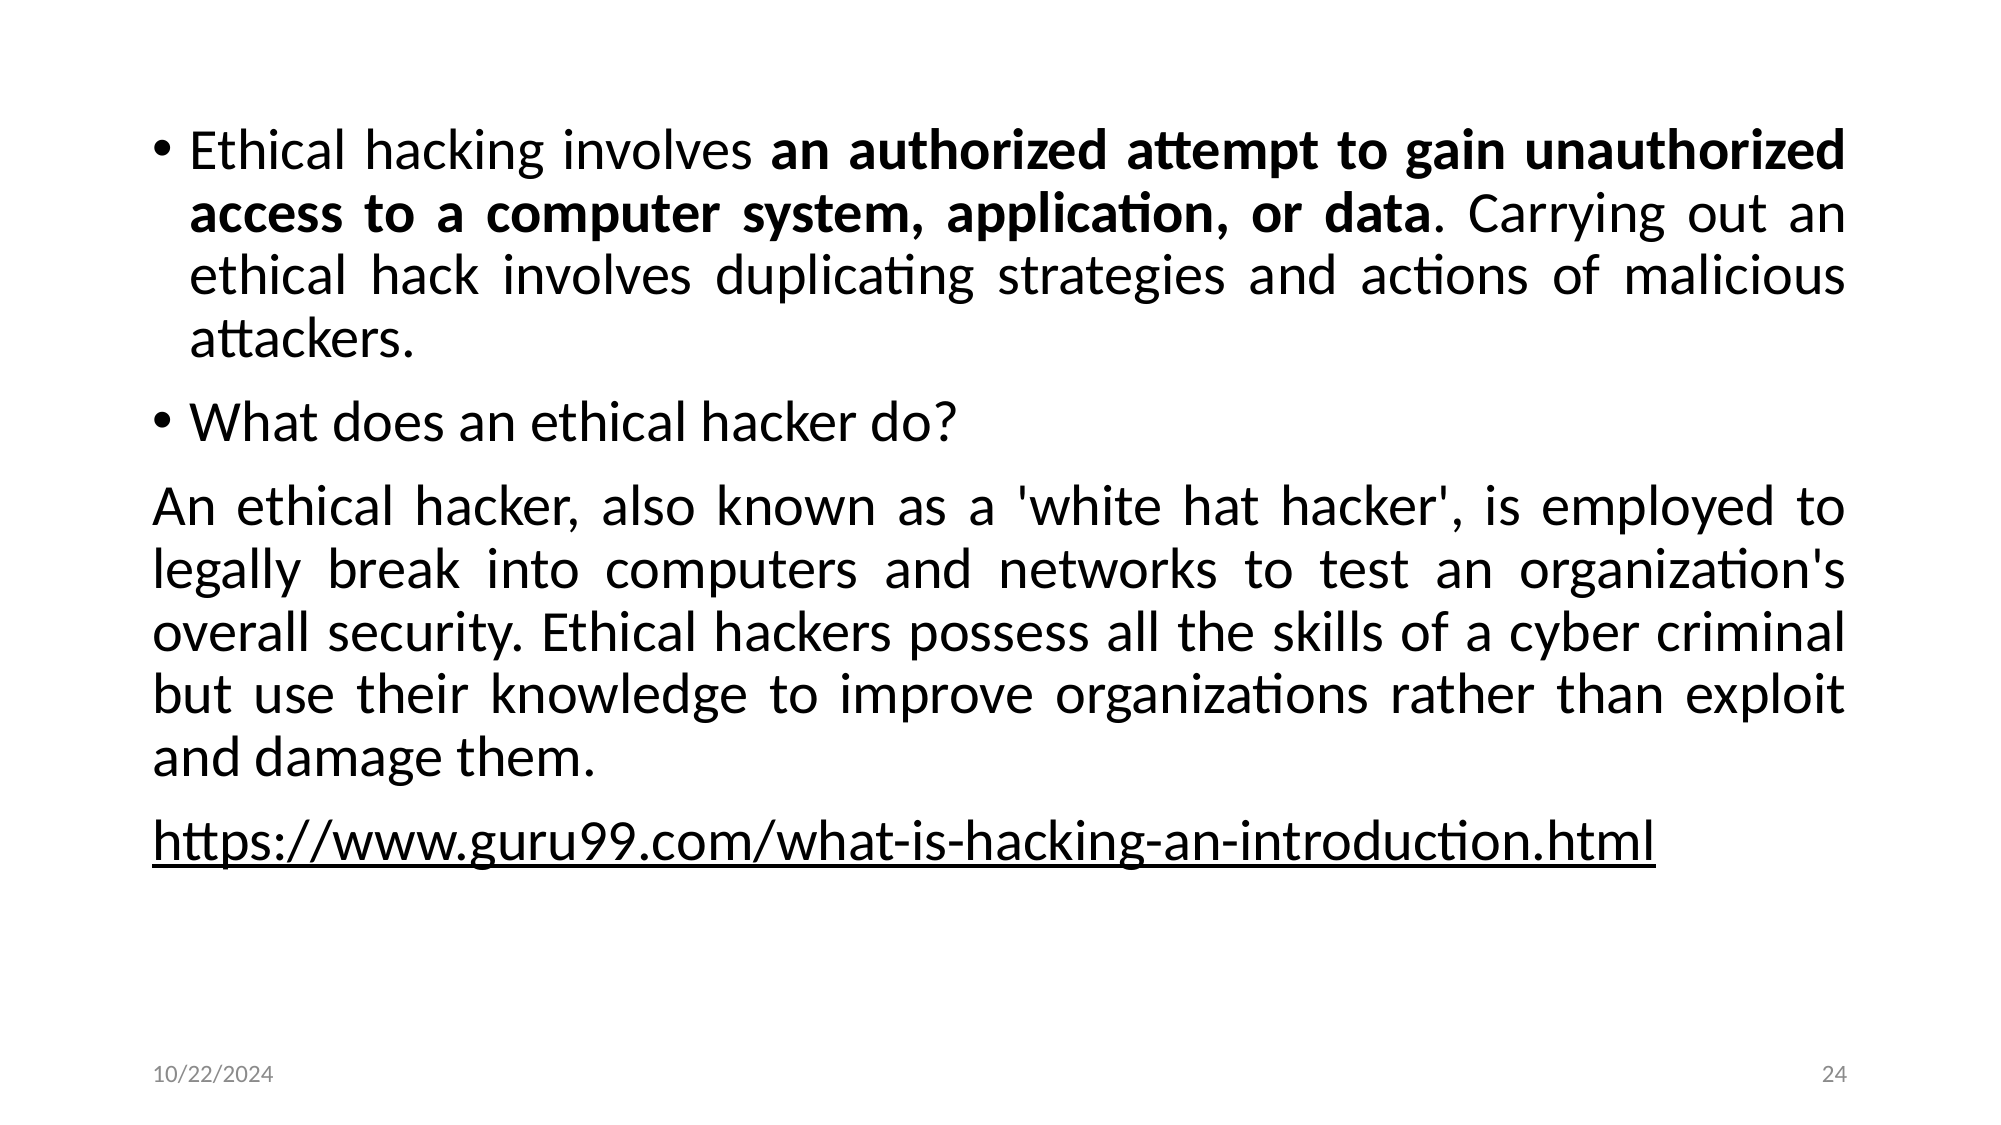

Ethical hacking involves an authorized attempt to gain unauthorized access to a computer system, application, or data. Carrying out an ethical hack involves duplicating strategies and actions of malicious attackers.
What does an ethical hacker do?
An ethical hacker, also known as a 'white hat hacker', is employed to legally break into computers and networks to test an organization's overall security. Ethical hackers possess all the skills of a cyber criminal but use their knowledge to improve organizations rather than exploit and damage them.
https://www.guru99.com/what-is-hacking-an-introduction.html
10/22/2024
24